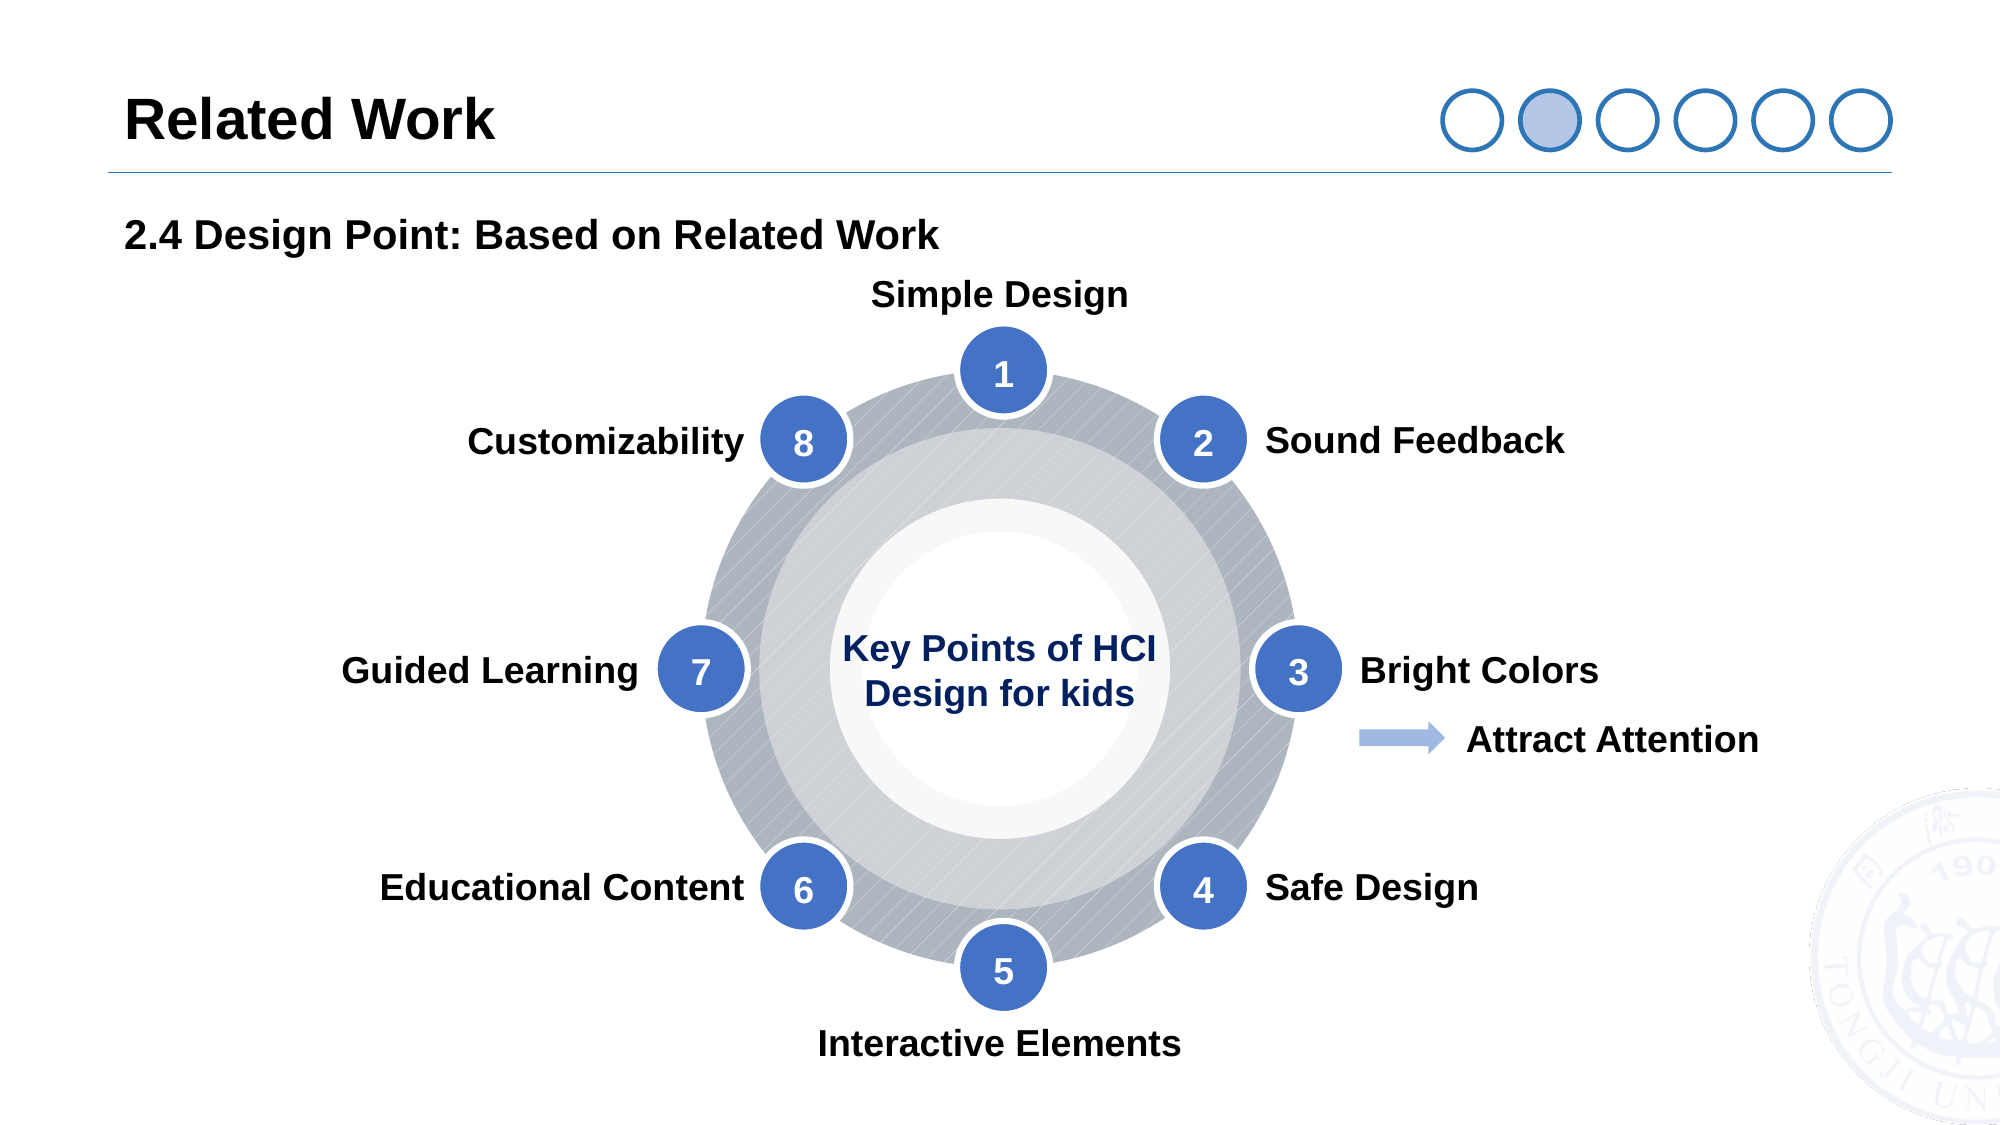

Related Work

2.4 Design Point: Based on Related Work
Simple Design
1

8
2

7
3
6
4
5
Sound Feedback
Customizability
Key Points of HCI Design for kids
Guided Learning
Bright Colors
Attract Attention

Educational Content
Safe Design
Interactive Elements